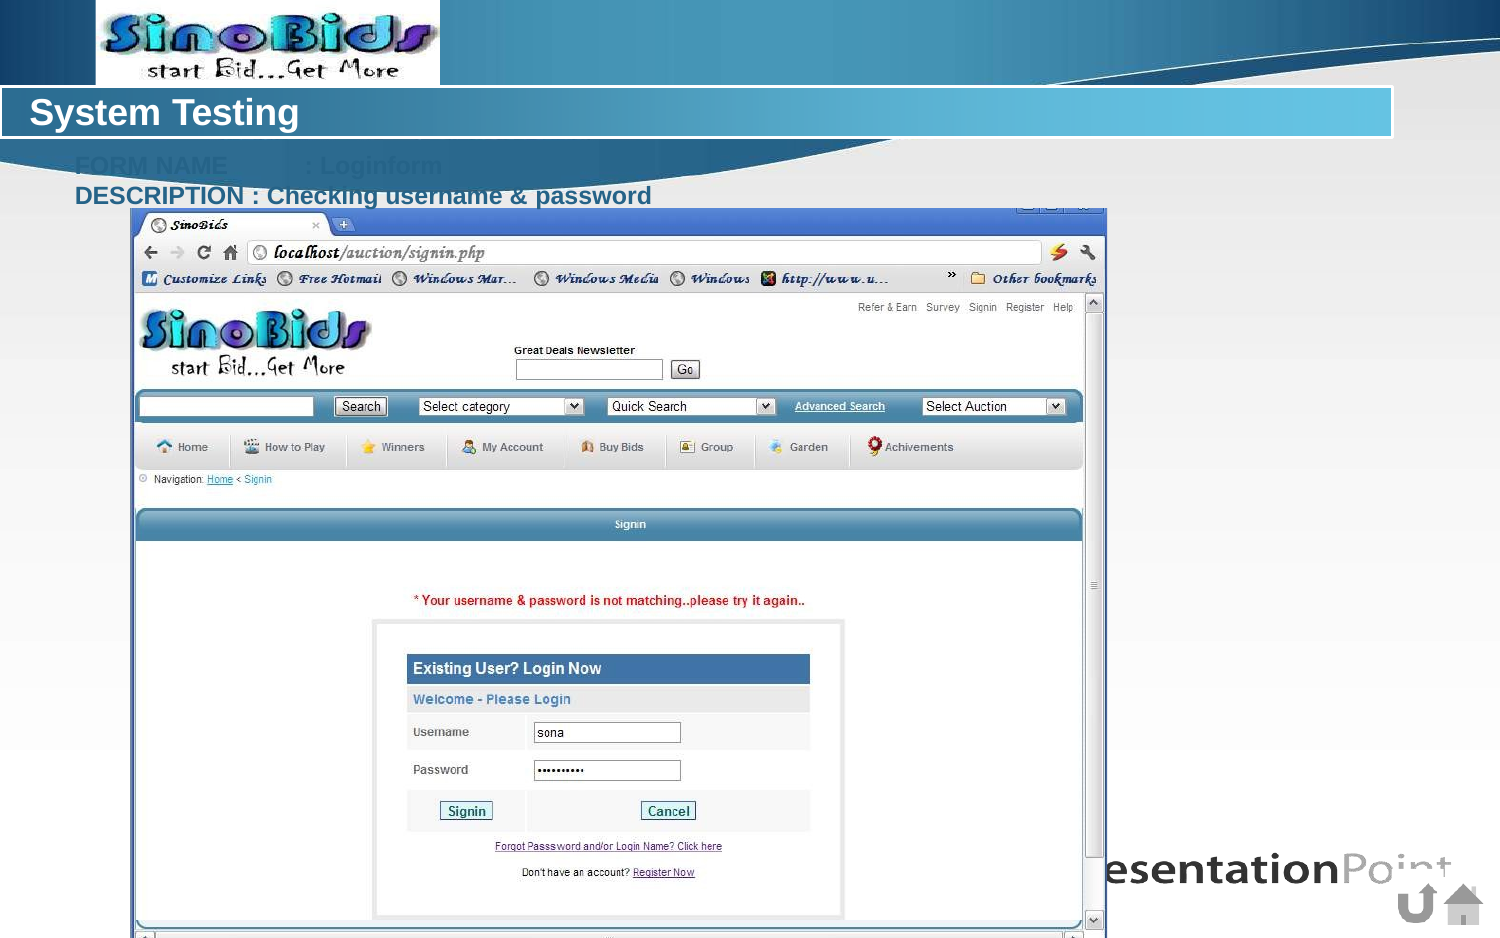

System Testing
FORM NAME	: Loginform
DESCRIPTION : Checking username & password